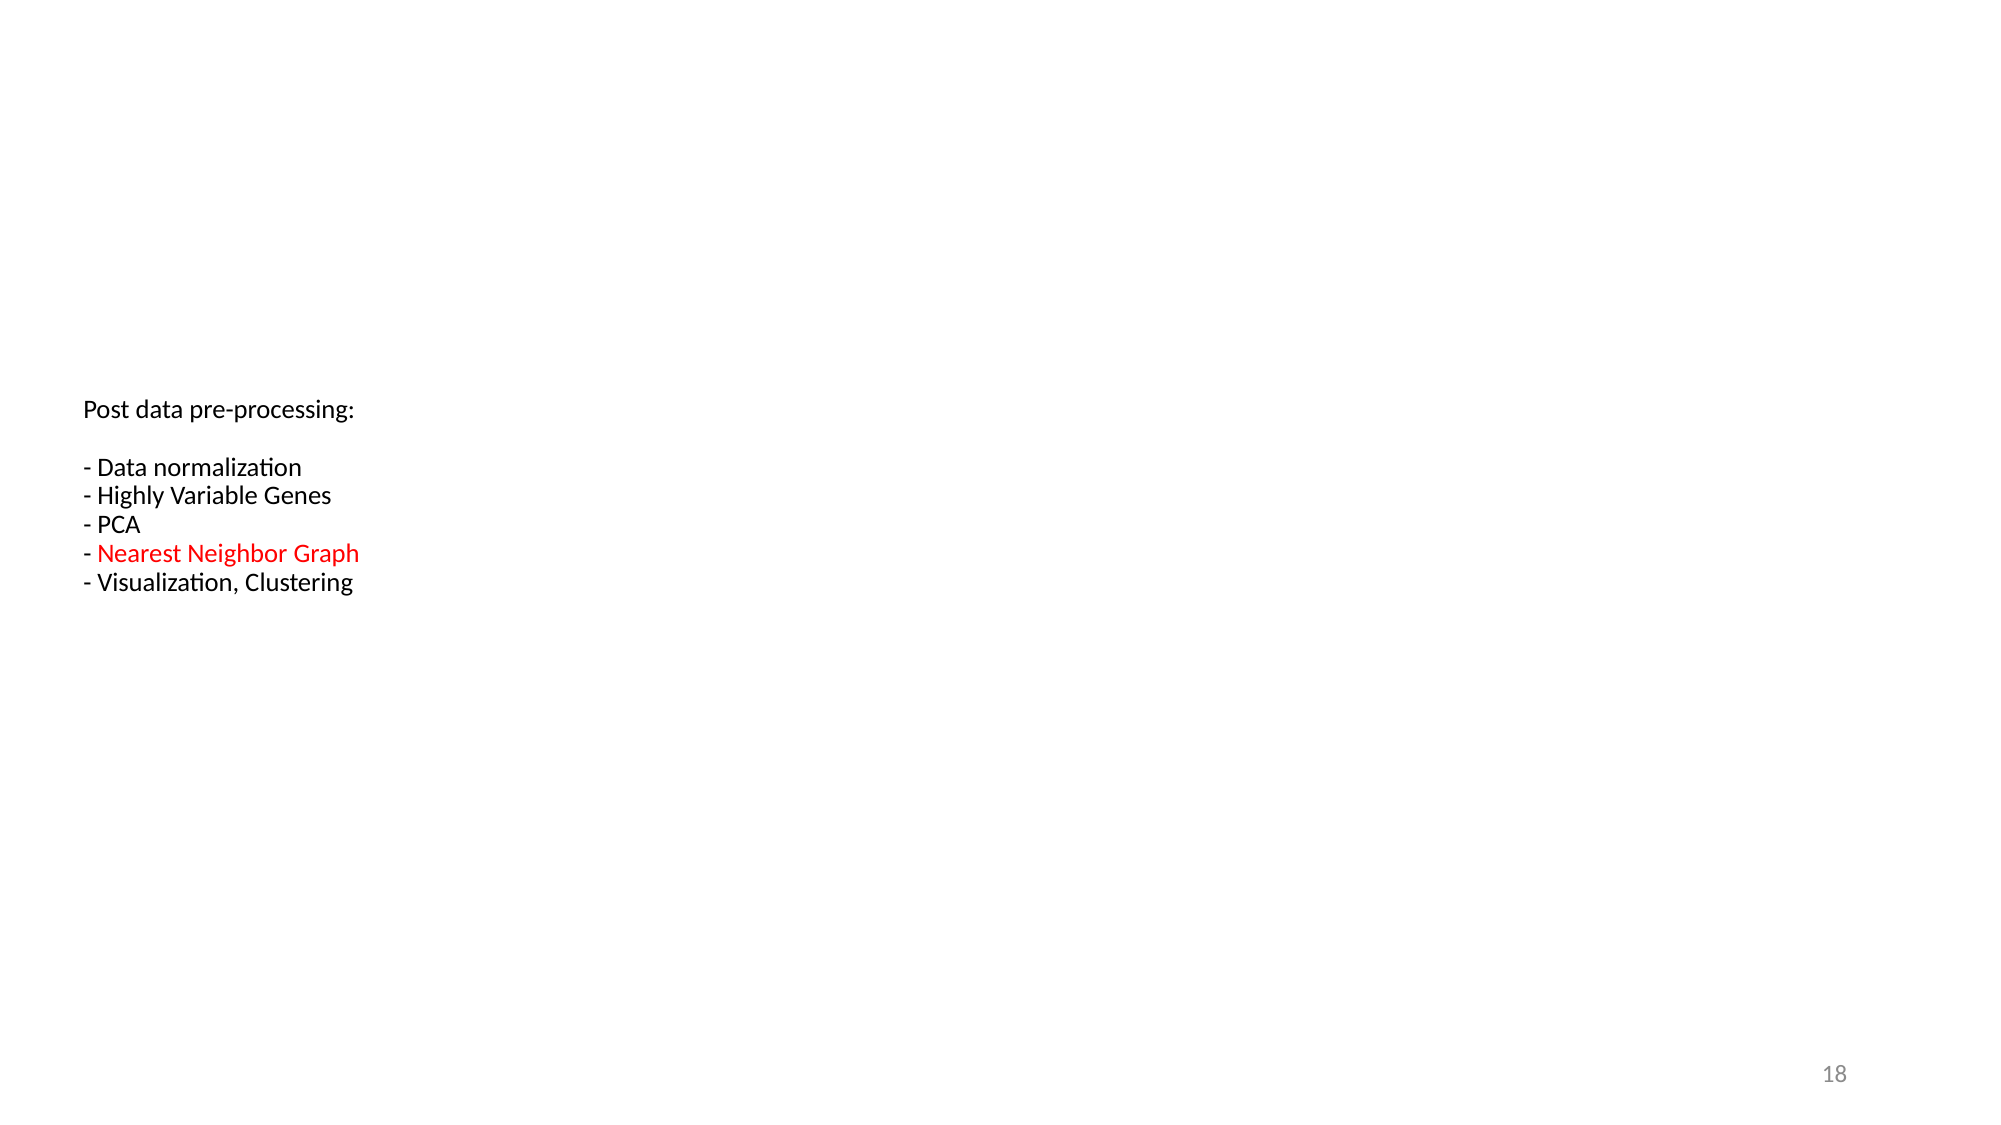

# Post data pre-processing: - Data normalization - Highly Variable Genes - PCA - Nearest Neighbor Graph - Visualization, Clustering
18